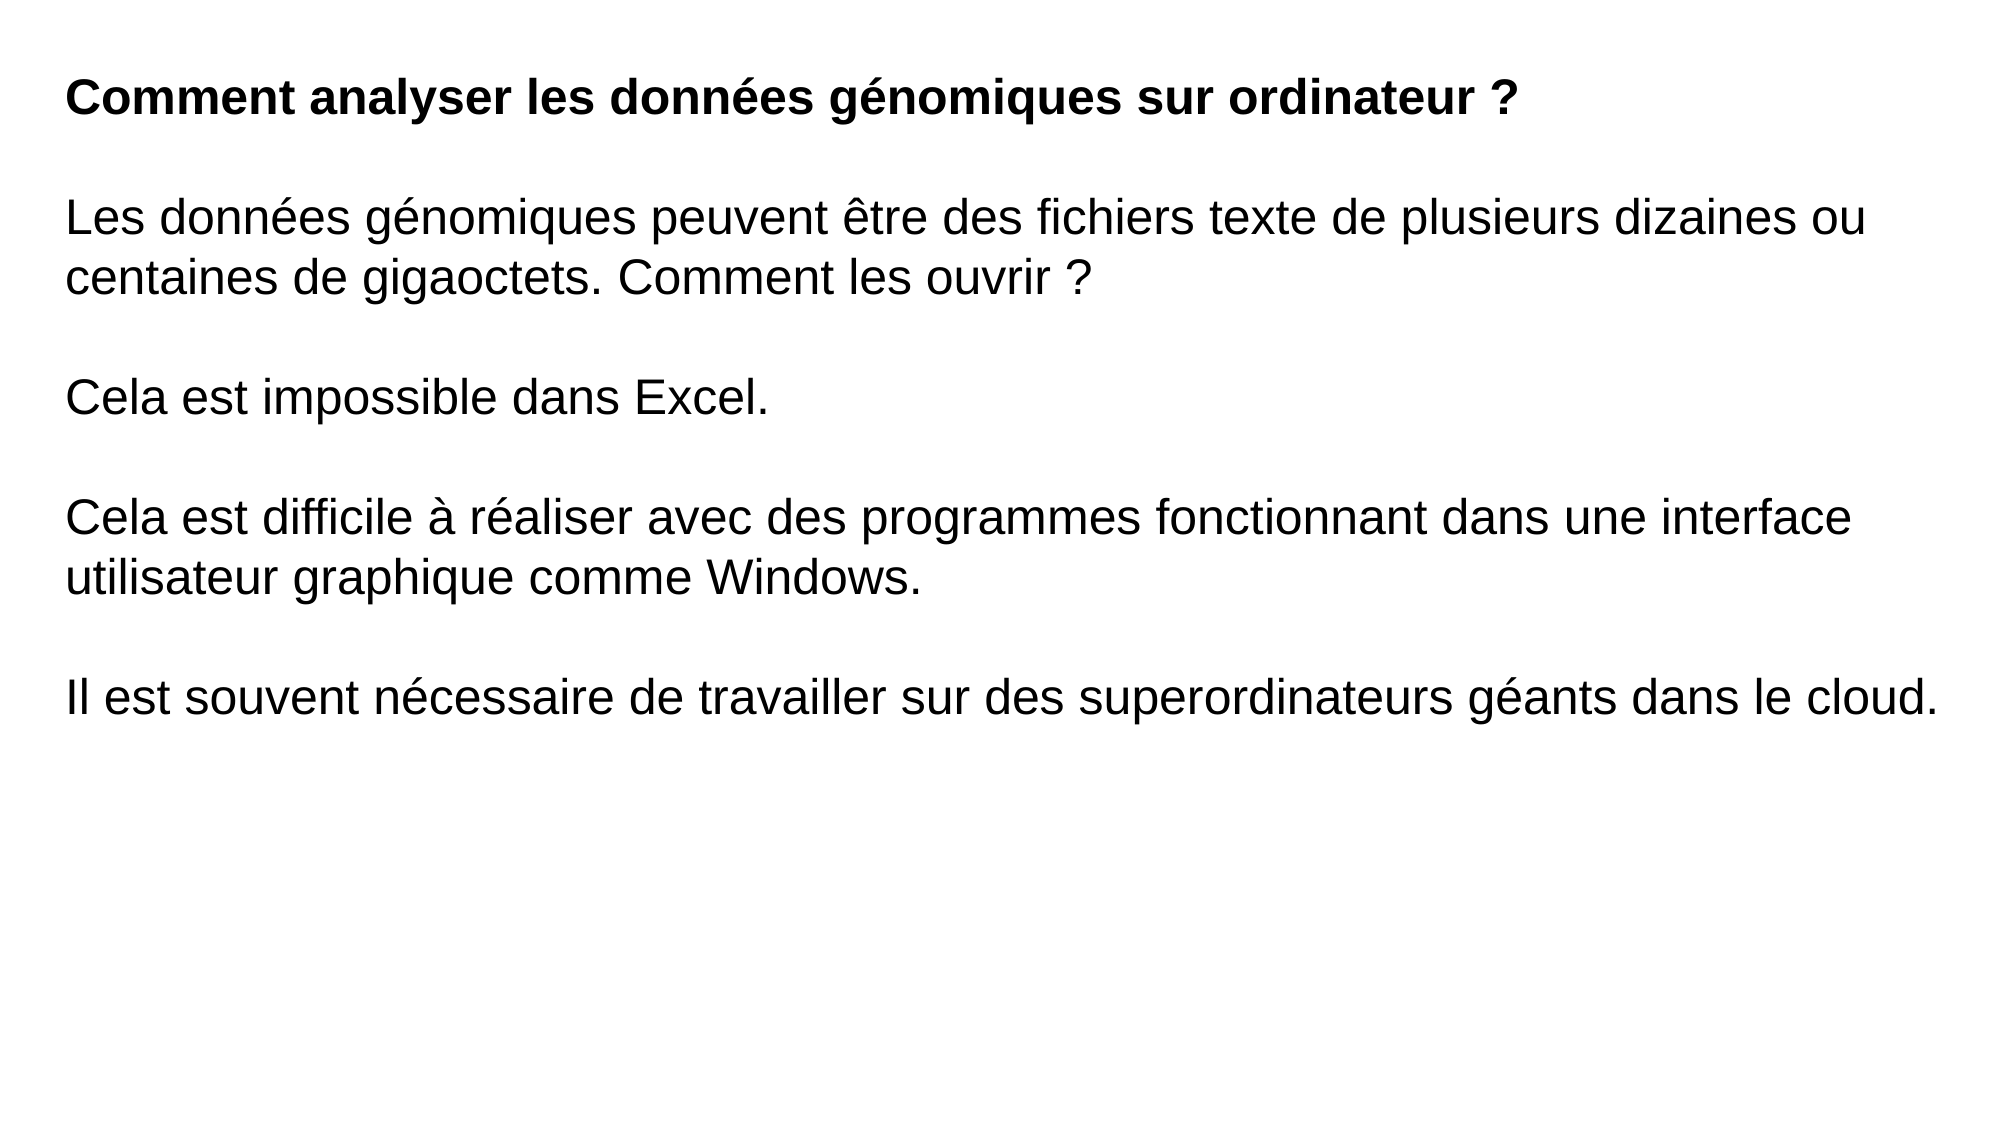

Comment analyser les données génomiques sur ordinateur ?

Les données génomiques peuvent être des fichiers texte de plusieurs dizaines ou centaines de gigaoctets. Comment les ouvrir ?

Cela est impossible dans Excel.

Cela est difficile à réaliser avec des programmes fonctionnant dans une interface utilisateur graphique comme Windows.

Il est souvent nécessaire de travailler sur des superordinateurs géants dans le cloud.